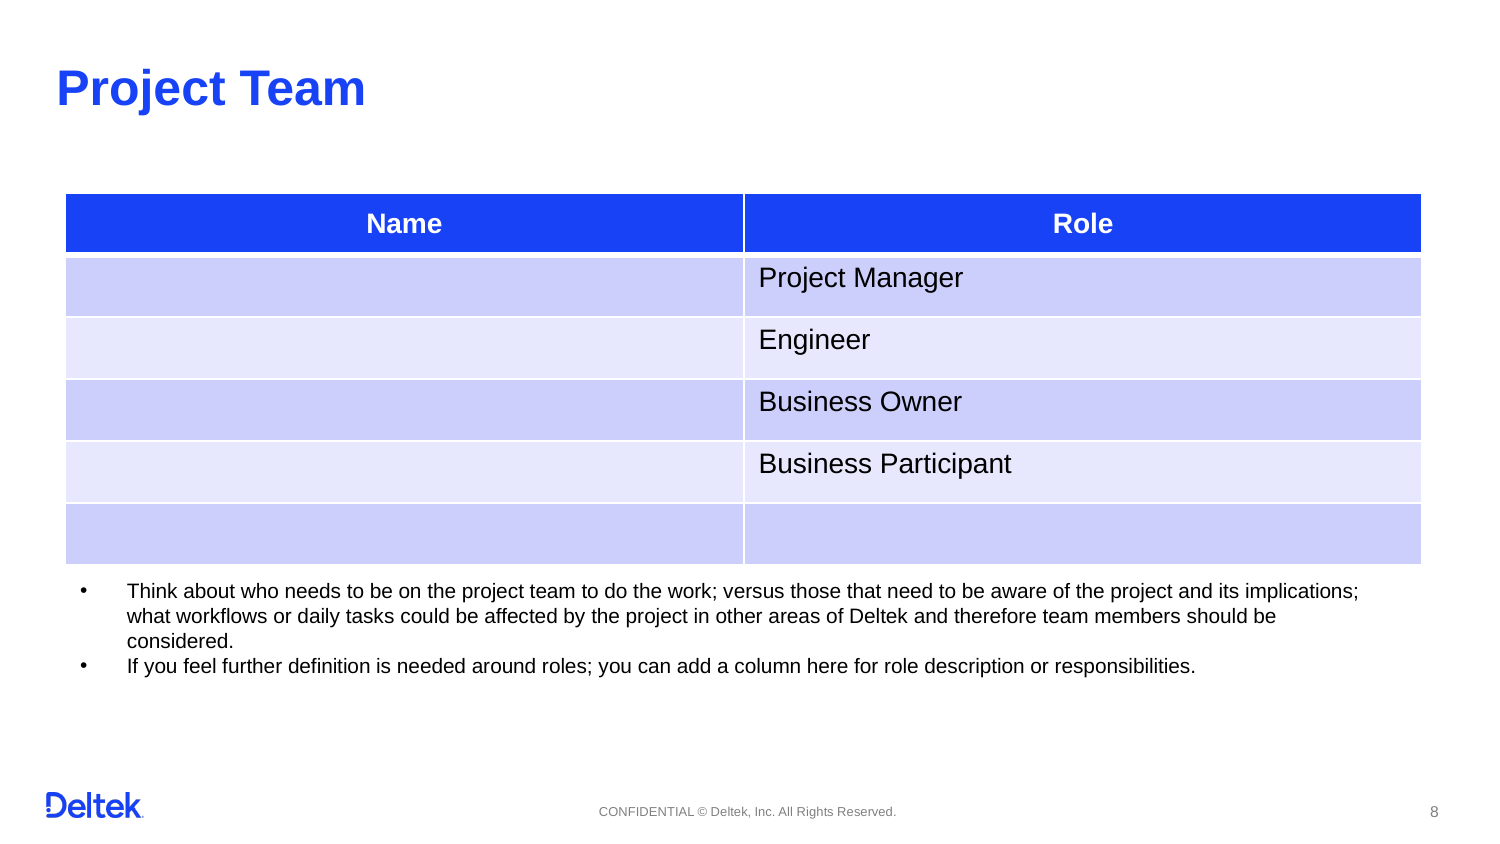

Project Team
| Name | Role |
| --- | --- |
|  | Project Manager |
|  | Engineer |
|  | Business Owner |
|  | Business Participant |
|  |  |

Think about who needs to be on the project team to do the work; versus those that need to be aware of the project and its implications; what workflows or daily tasks could be affected by the project in other areas of Deltek and therefore team members should be considered.
If you feel further definition is needed around roles; you can add a column here for role description or responsibilities.

CONFIDENTIAL © Deltek, Inc. All Rights Reserved.
8